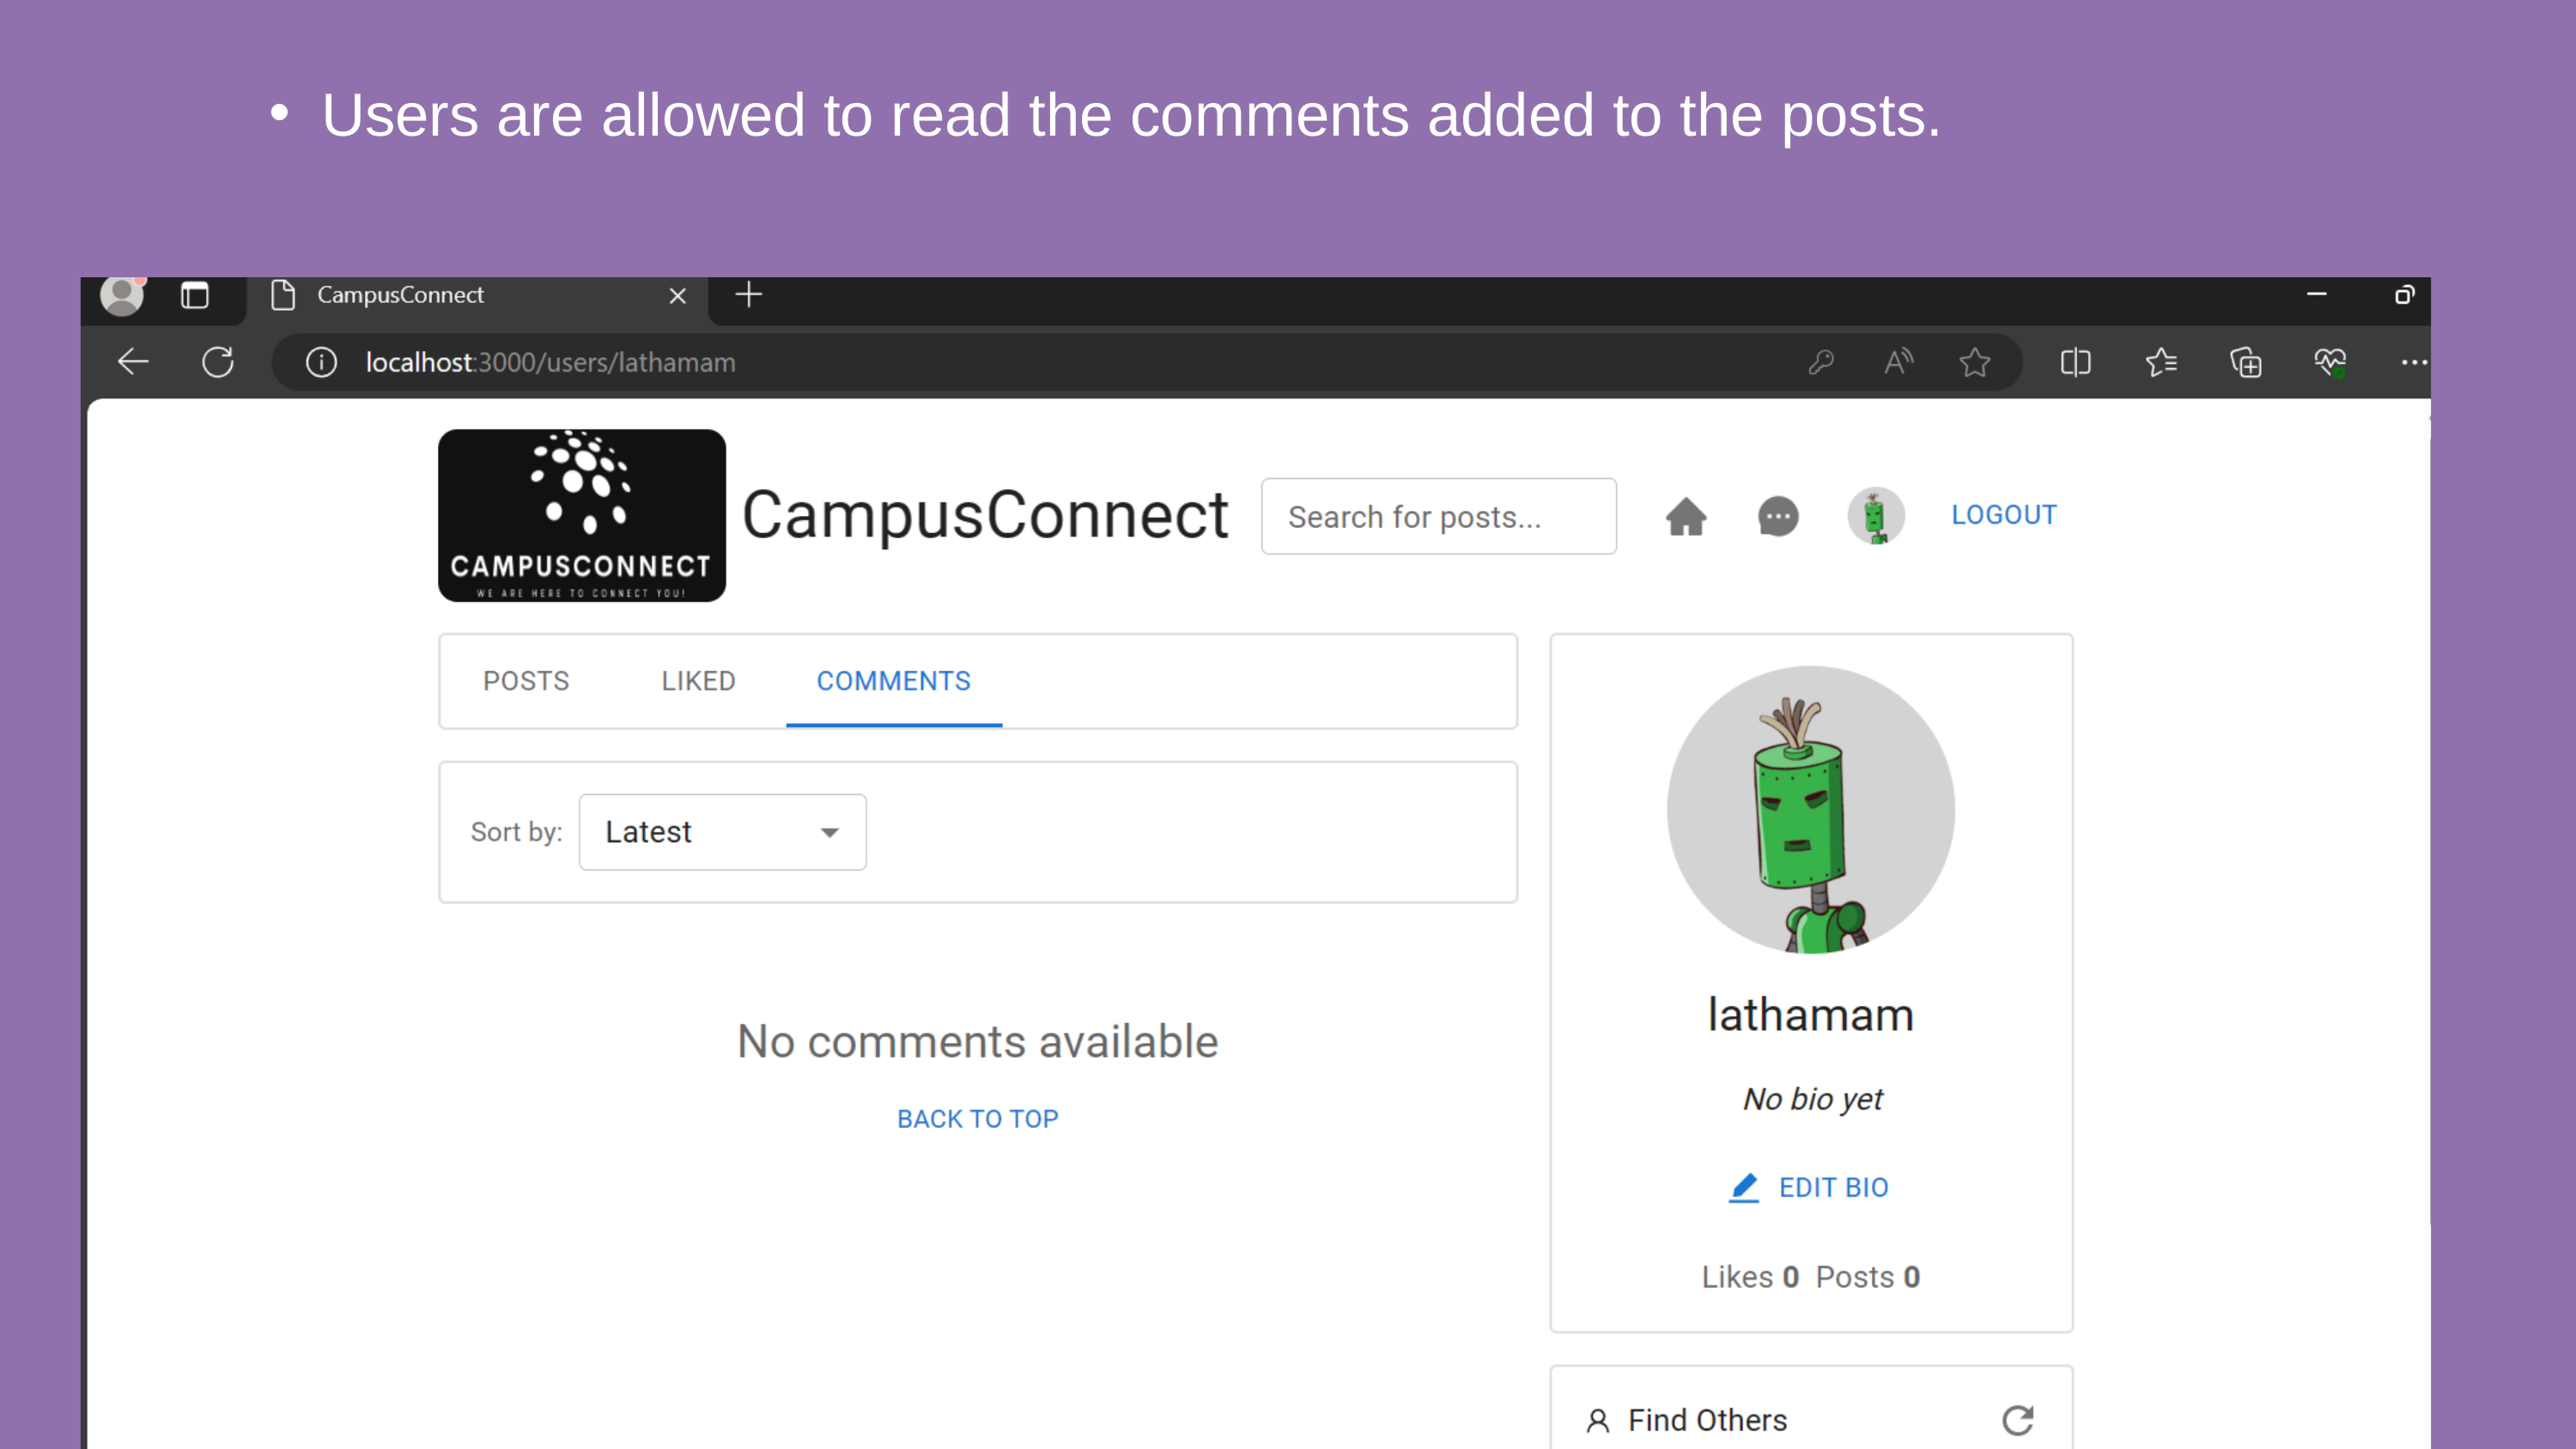

Users are allowed to read the comments added to the posts.